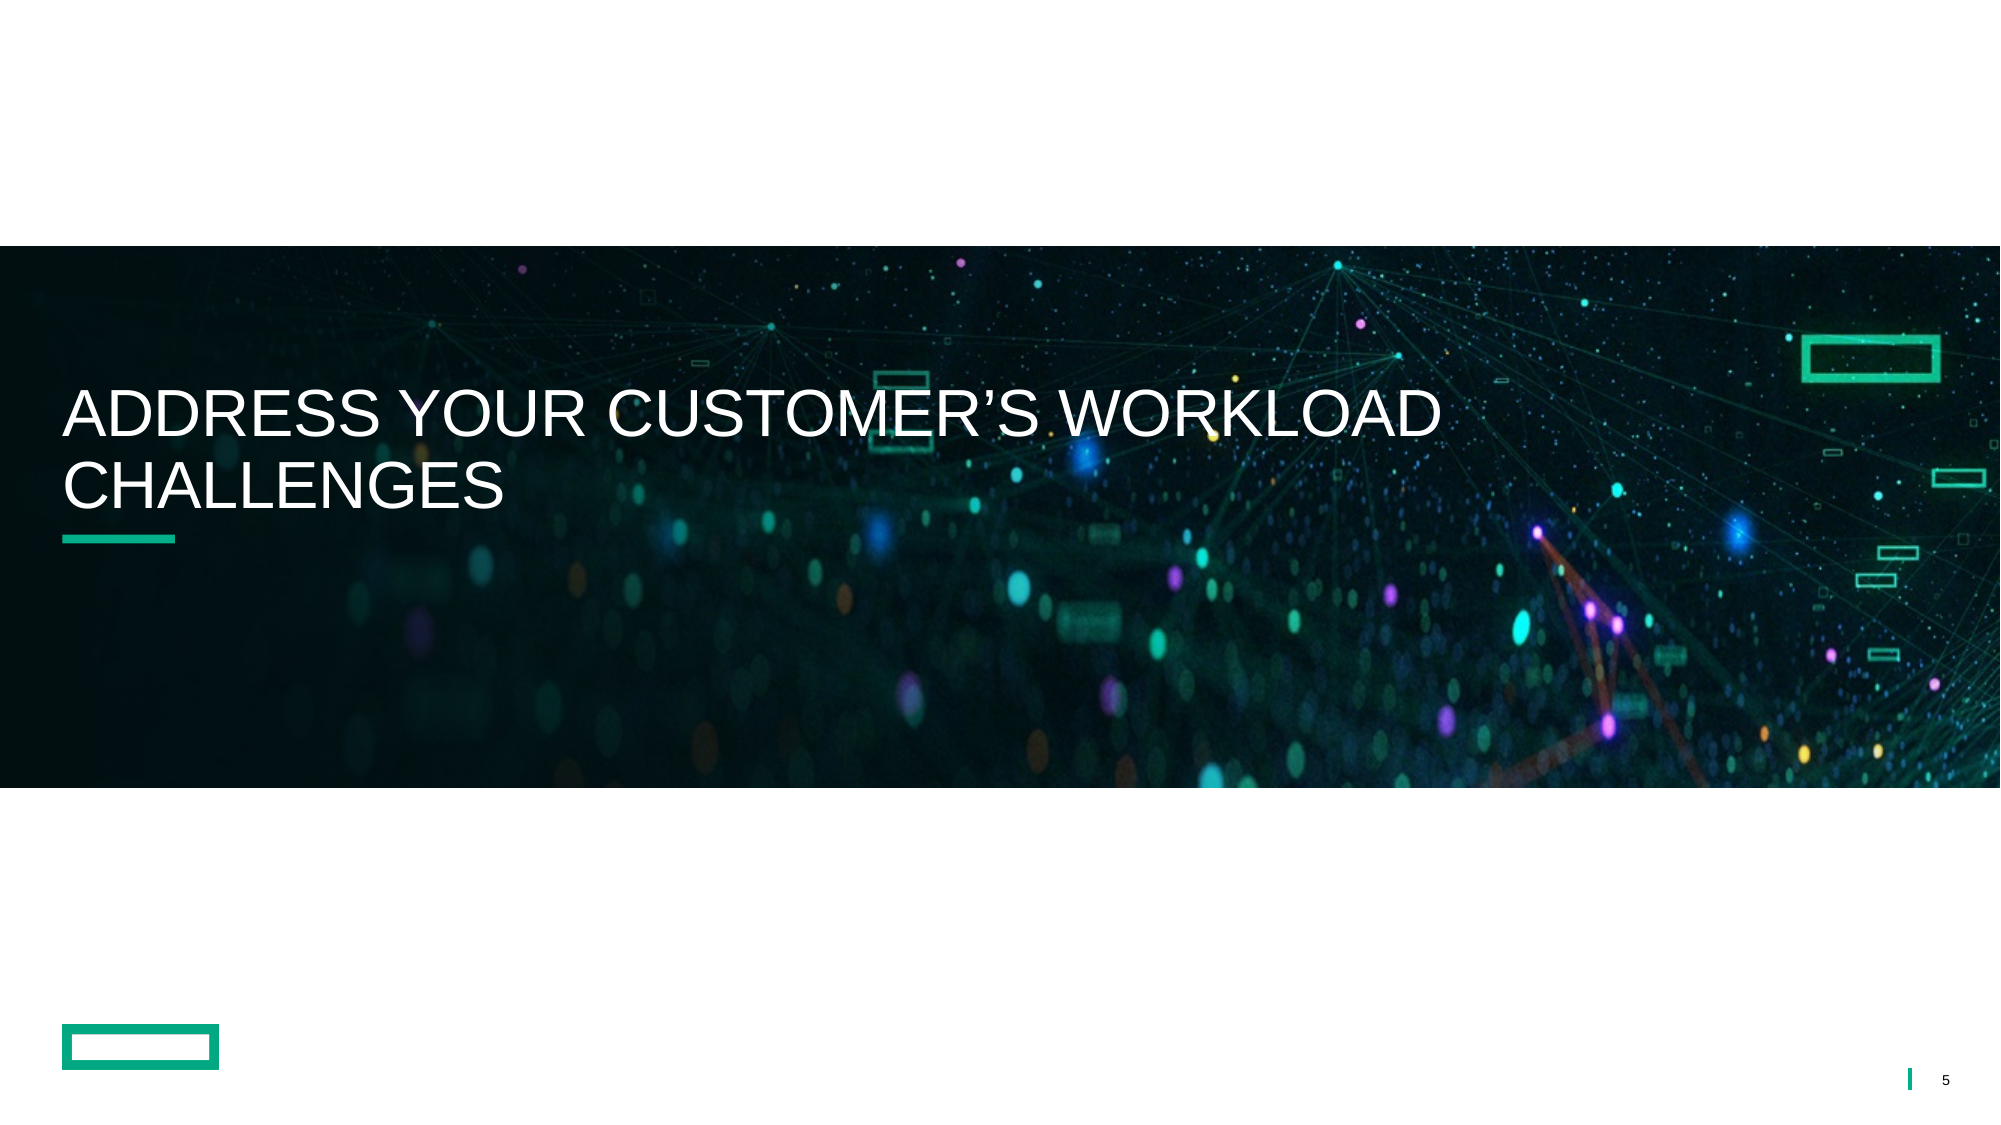

# Address your customer’s workload challenges
5